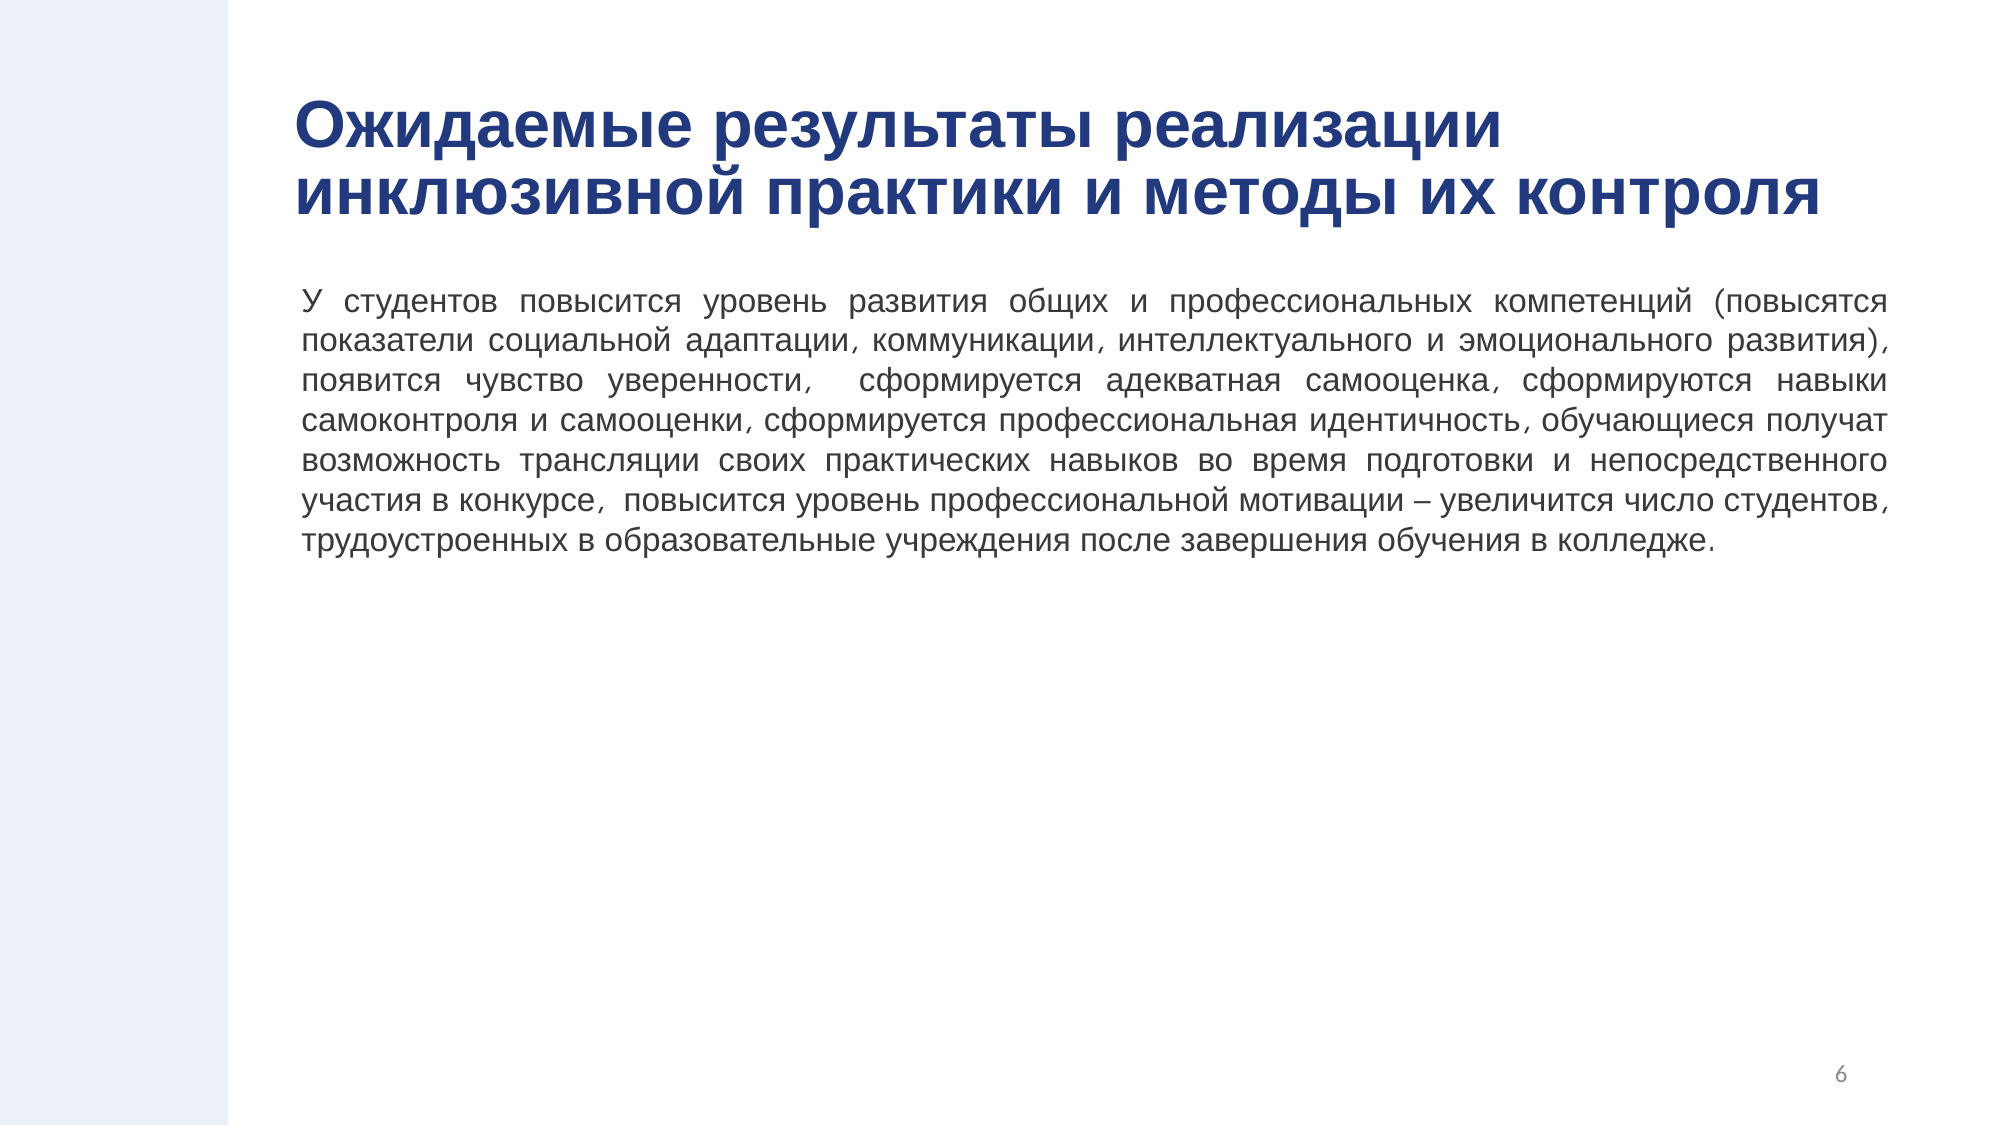

# Ожидаемые результаты реализации инклюзивной практики и методы их контроля
У студентов повысится уровень развития общих и профессиональных компетенций (повысятся показатели социальной адаптации, коммуникации, интеллектуального и эмоционального развития), появится чувство уверенности,  сформируется адекватная самооценка, сформируются навыки самоконтроля и самооценки, сформируется профессиональная идентичность, обучающиеся получат возможность трансляции своих практических навыков во время подготовки и непосредственного участия в конкурсе,  повысится уровень профессиональной мотивации – увеличится число студентов, трудоустроенных в образовательные учреждения после завершения обучения в колледже.
6